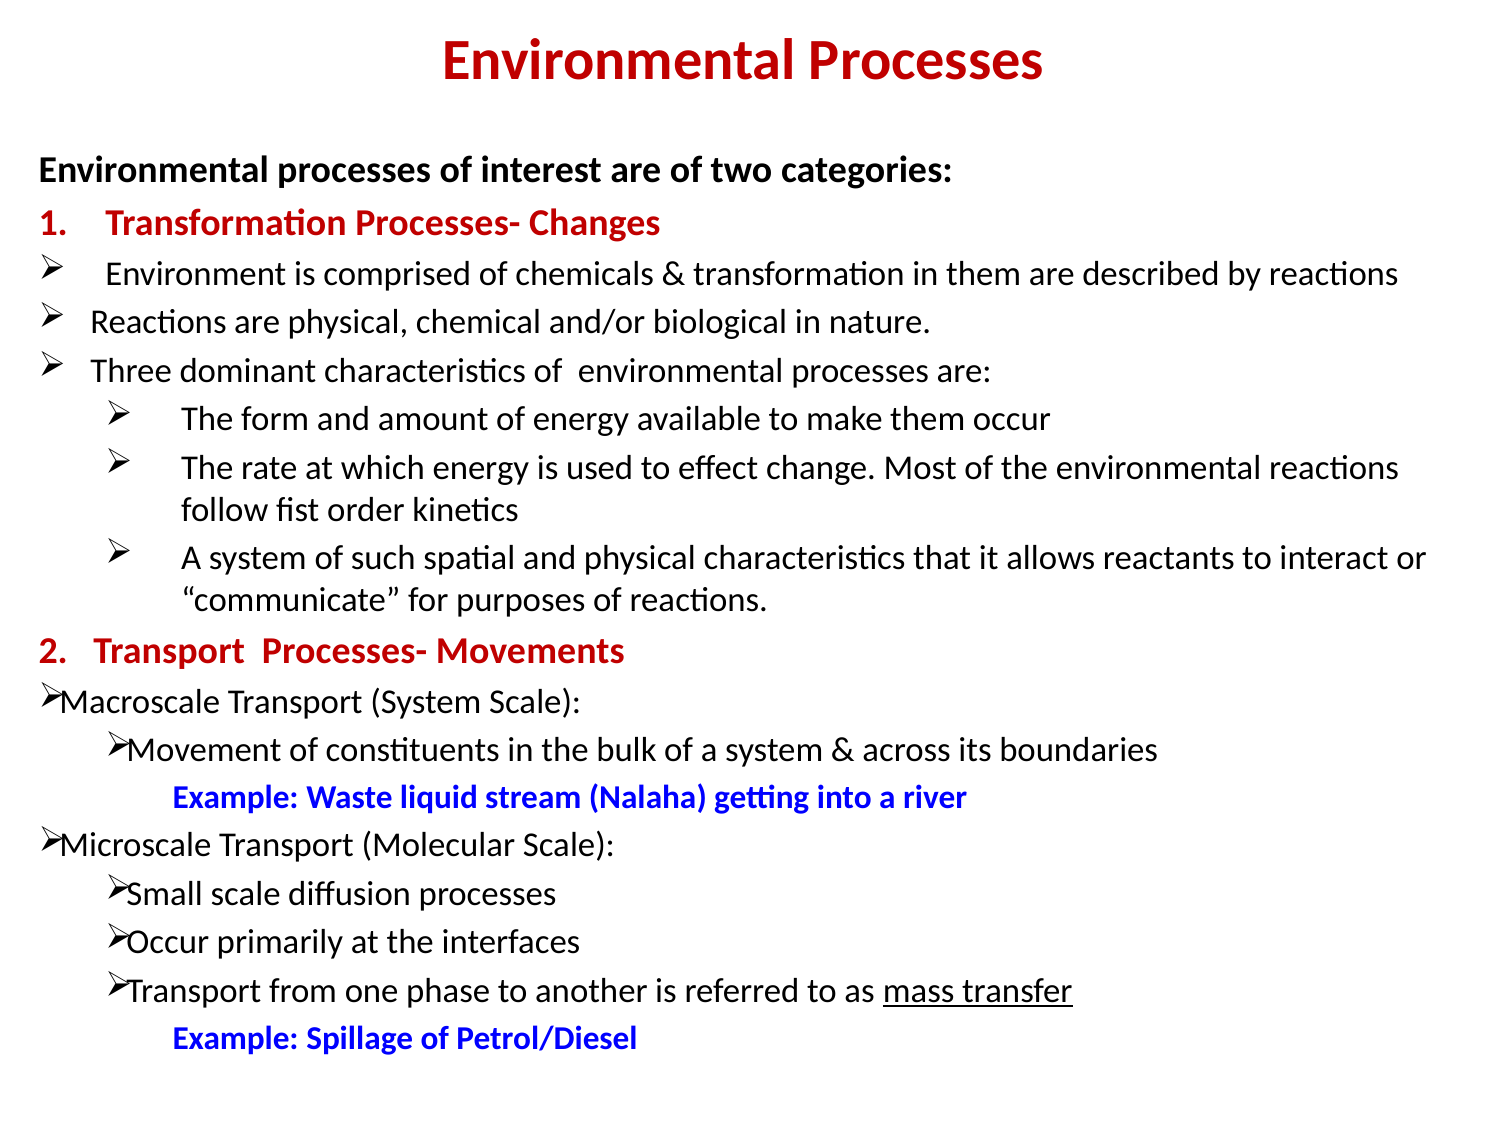

# Environmental Processes
Environmental processes of interest are of two categories:
Transformation Processes- Changes
Environment is comprised of chemicals & transformation in them are described by reactions
    Reactions are physical, chemical and/or biological in nature.
    Three dominant characteristics of  environmental processes are:
The form and amount of energy available to make them occur
The rate at which energy is used to effect change. Most of the environmental reactions follow fist order kinetics
A system of such spatial and physical characteristics that it allows reactants to interact or “communicate” for purposes of reactions.
2.   Transport  Processes- Movements
Macroscale Transport (System Scale):
Movement of constituents in the bulk of a system & across its boundaries
Example: Waste liquid stream (Nalaha) getting into a river
Microscale Transport (Molecular Scale):
Small scale diffusion processes
Occur primarily at the interfaces
Transport from one phase to another is referred to as mass transfer
Example: Spillage of Petrol/Diesel